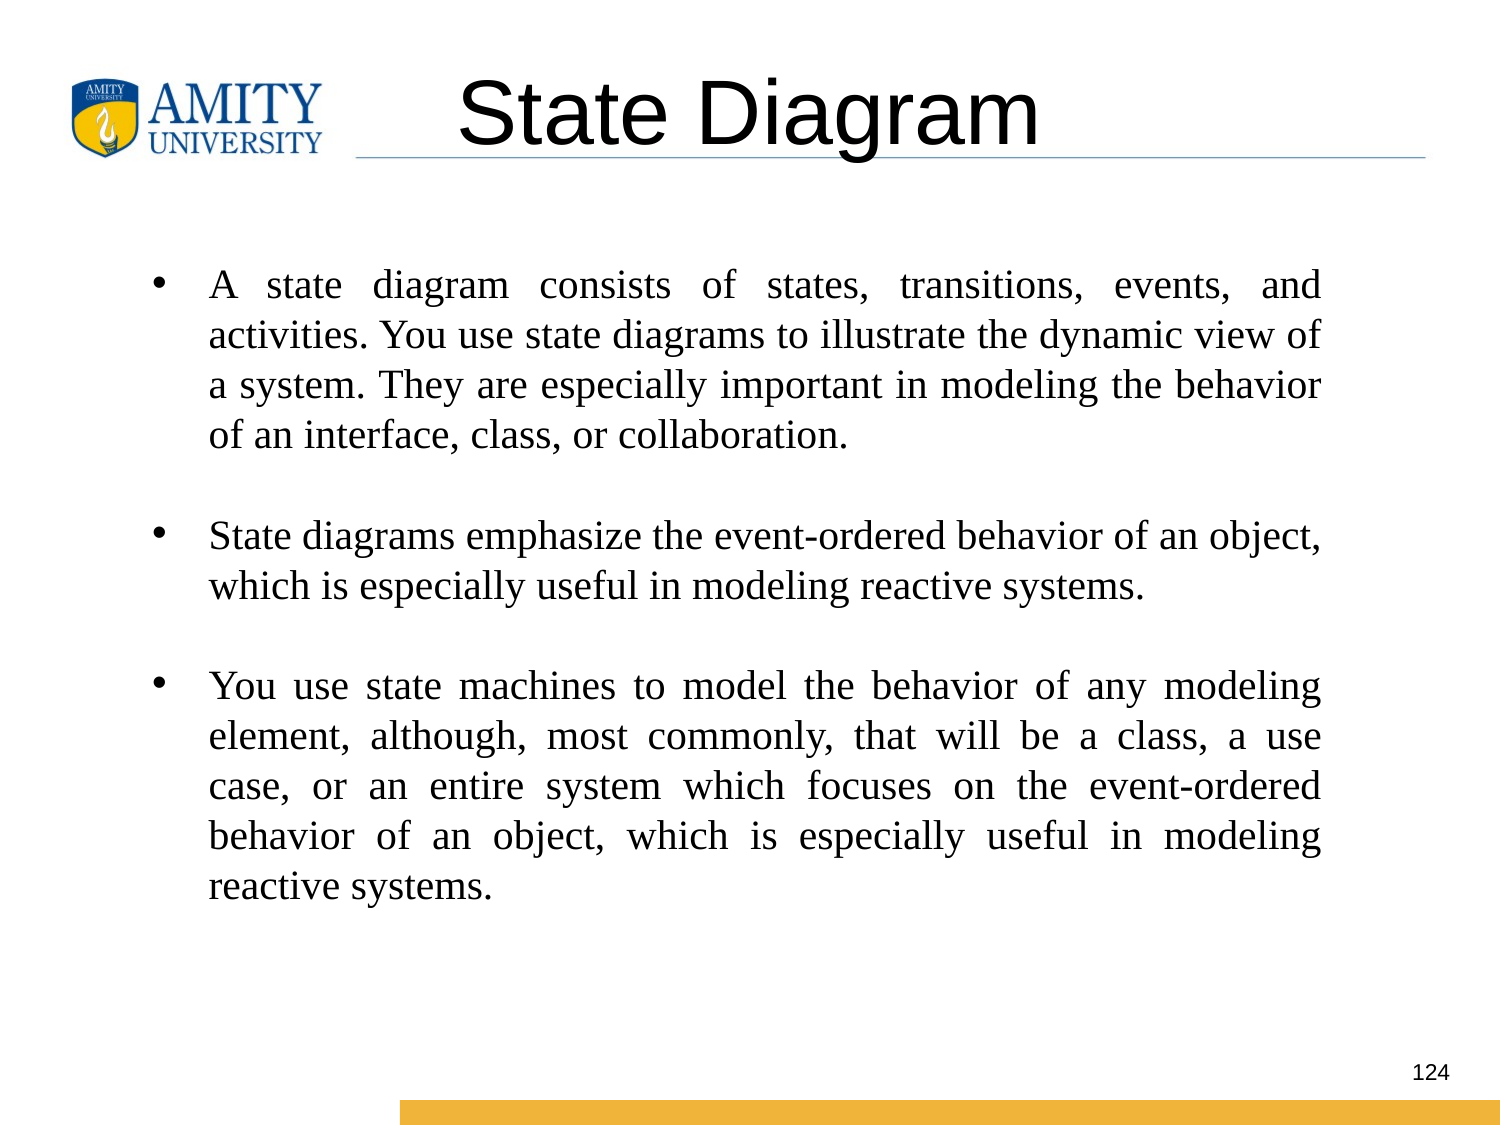

# State Diagram
A state diagram consists of states, transitions, events, and activities. You use state diagrams to illustrate the dynamic view of a system. They are especially important in modeling the behavior of an interface, class, or collaboration.

State diagrams emphasize the event-ordered behavior of an object, which is especially useful in modeling reactive systems.

You use state machines to model the behavior of any modeling element, although, most commonly, that will be a class, a use case, or an entire system which focuses on the event-ordered behavior of an object, which is especially useful in modeling reactive systems.

124